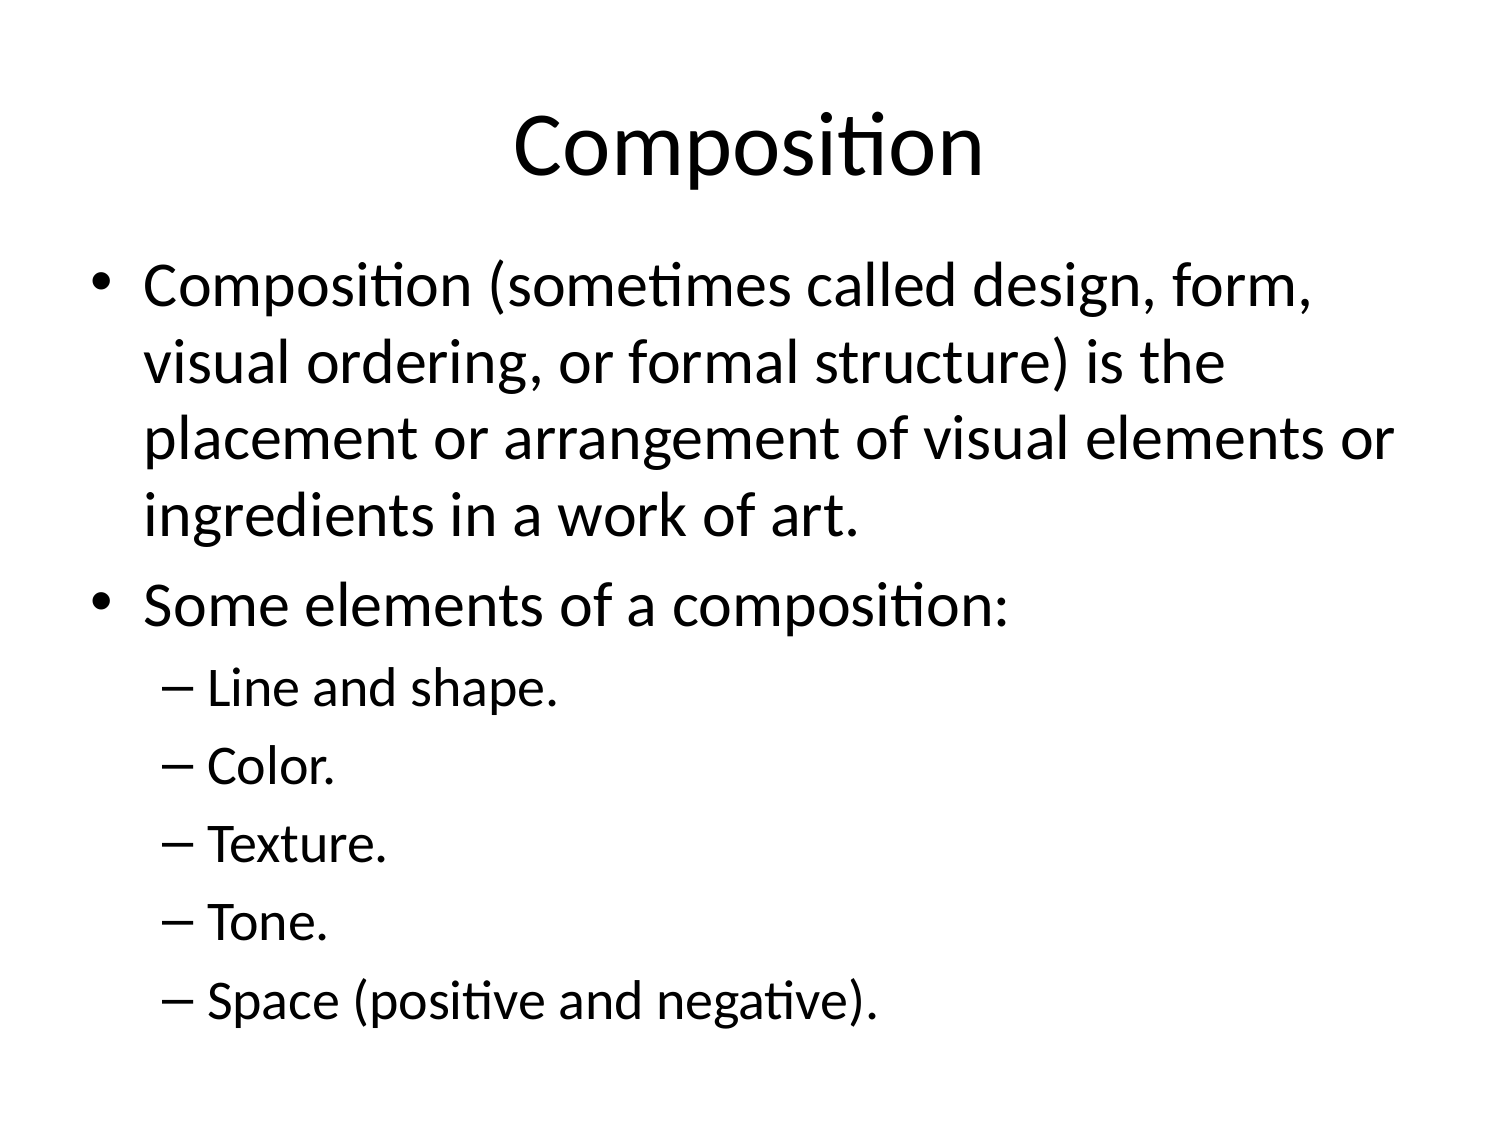

# Composition
Composition (sometimes called design, form, visual ordering, or formal structure) is the placement or arrangement of visual elements or ingredients in a work of art.
Some elements of a composition:
Line and shape.
Color.
Texture.
Tone.
Space (positive and negative).